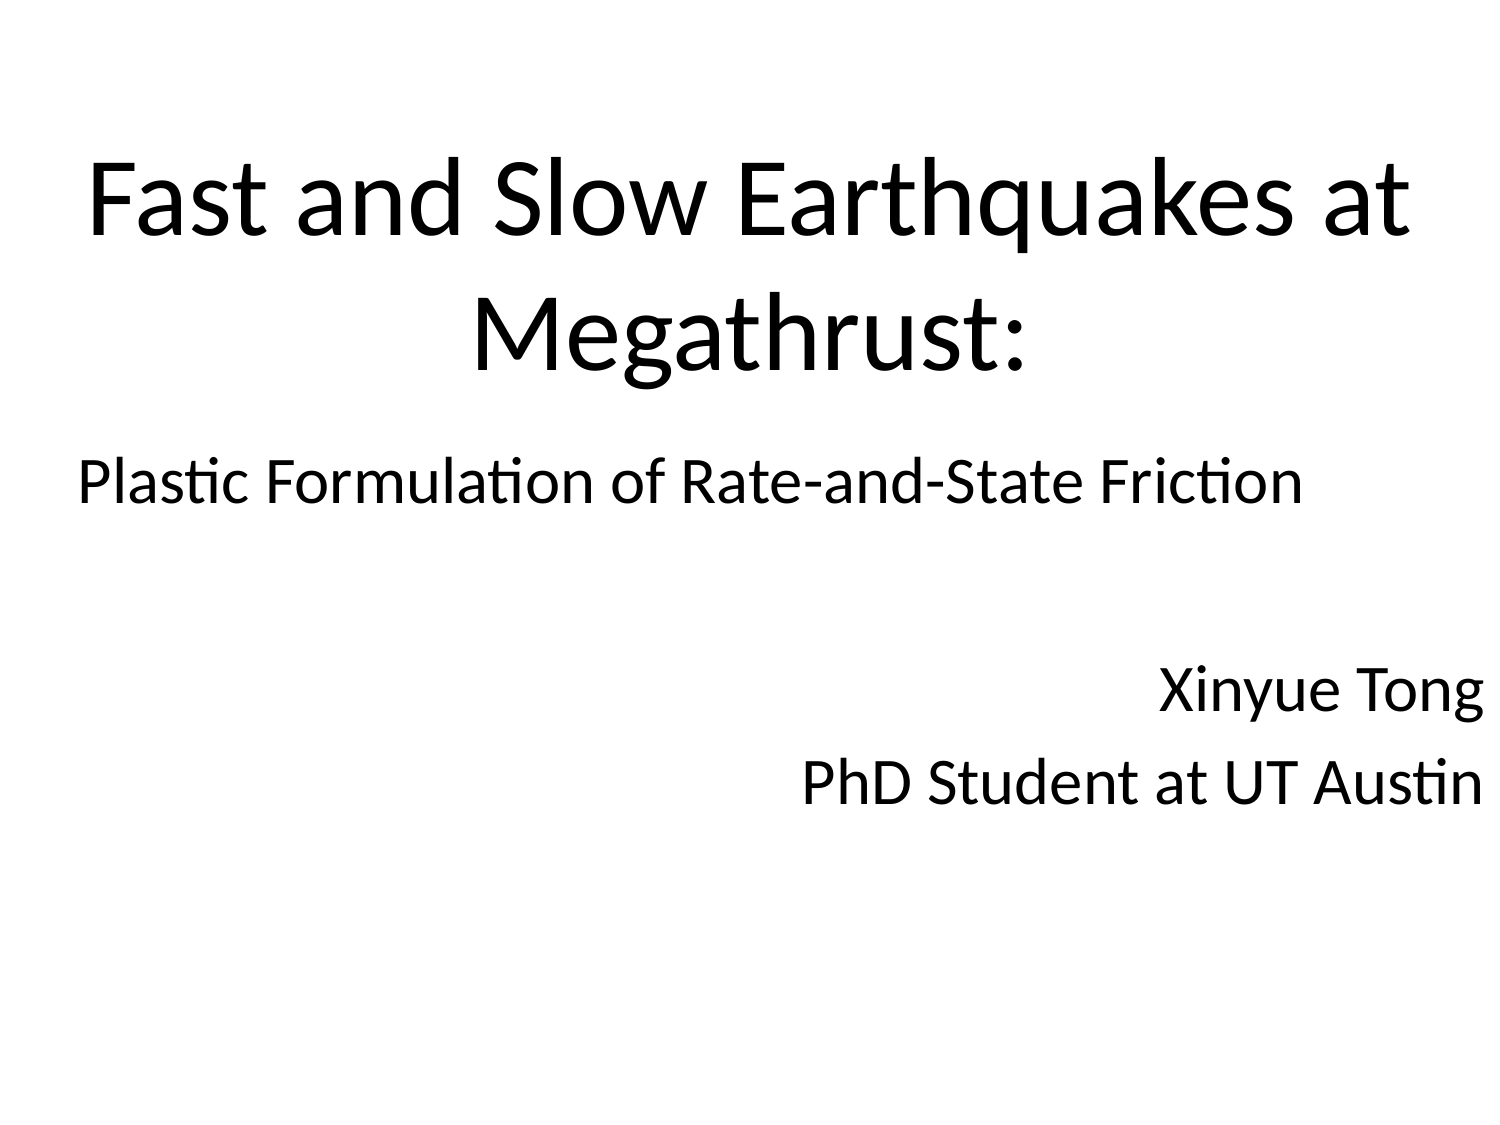

Fast and Slow Earthquakes at Megathrust:
# Plastic Formulation of Rate-and-State Friction and Semi-Brittle Rheology
Xinyue Tong
PhD Student at UT Austin